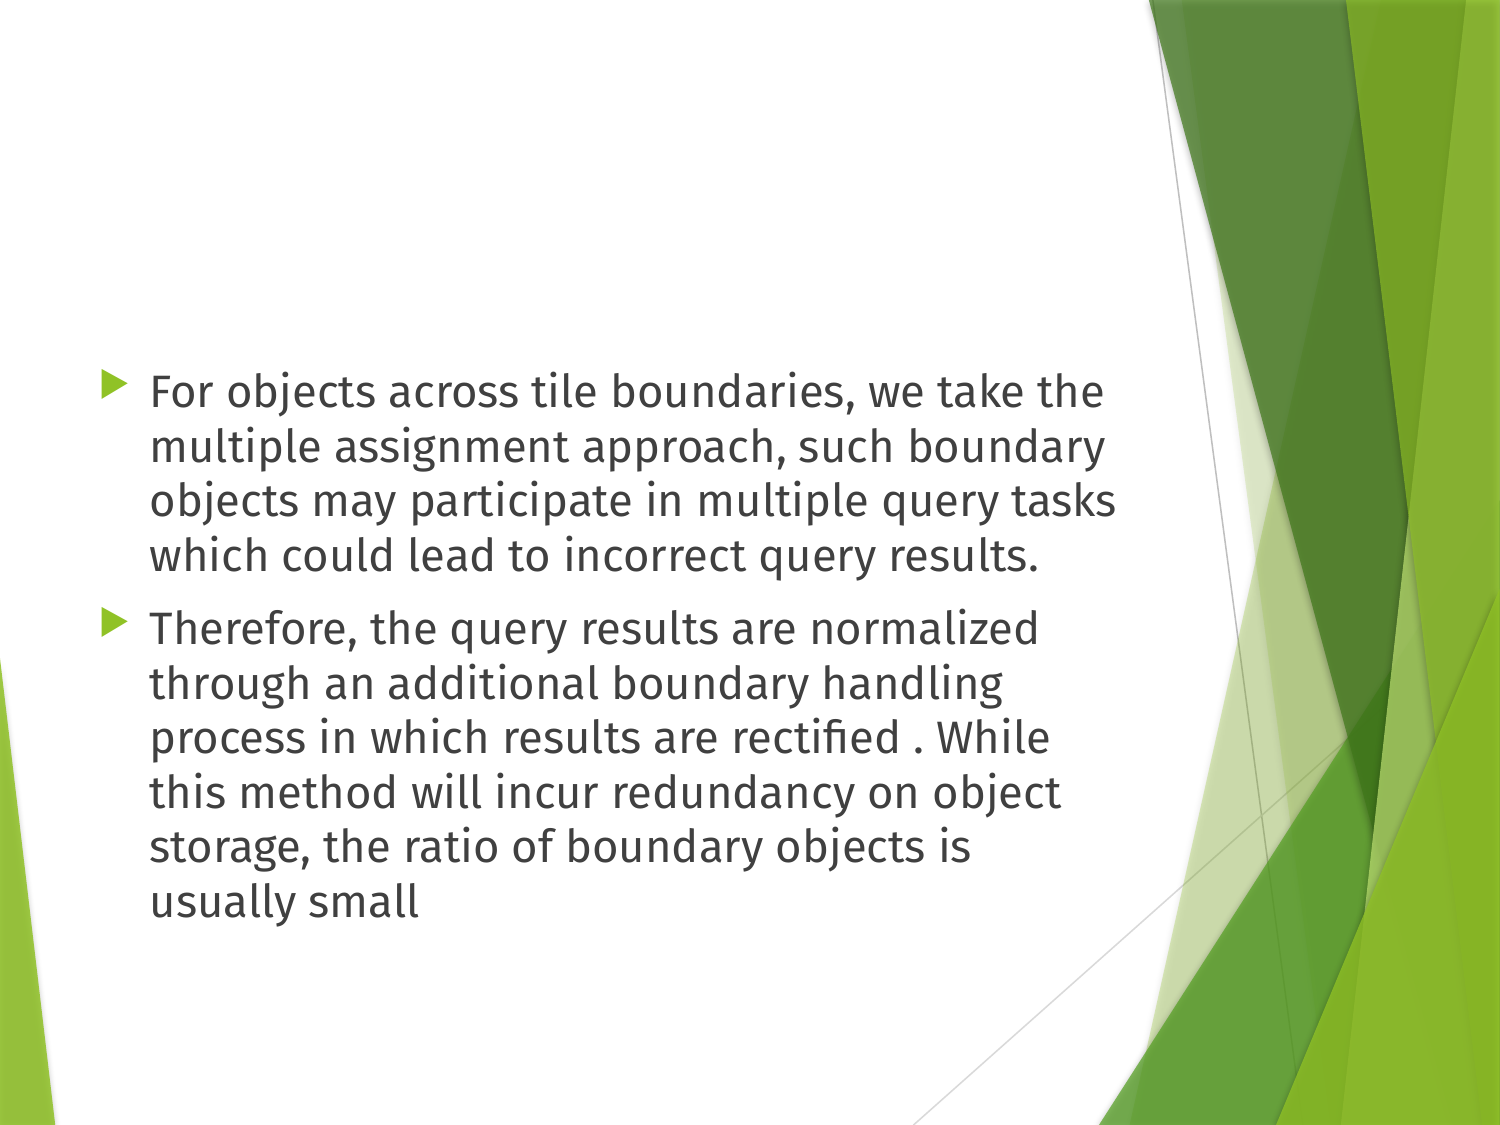

#
For objects across tile boundaries, we take the multiple assignment approach, such boundary objects may participate in multiple query tasks which could lead to incorrect query results.
Therefore, the query results are normalized through an additional boundary handling process in which results are rectified . While this method will incur redundancy on object storage, the ratio of boundary objects is usually small